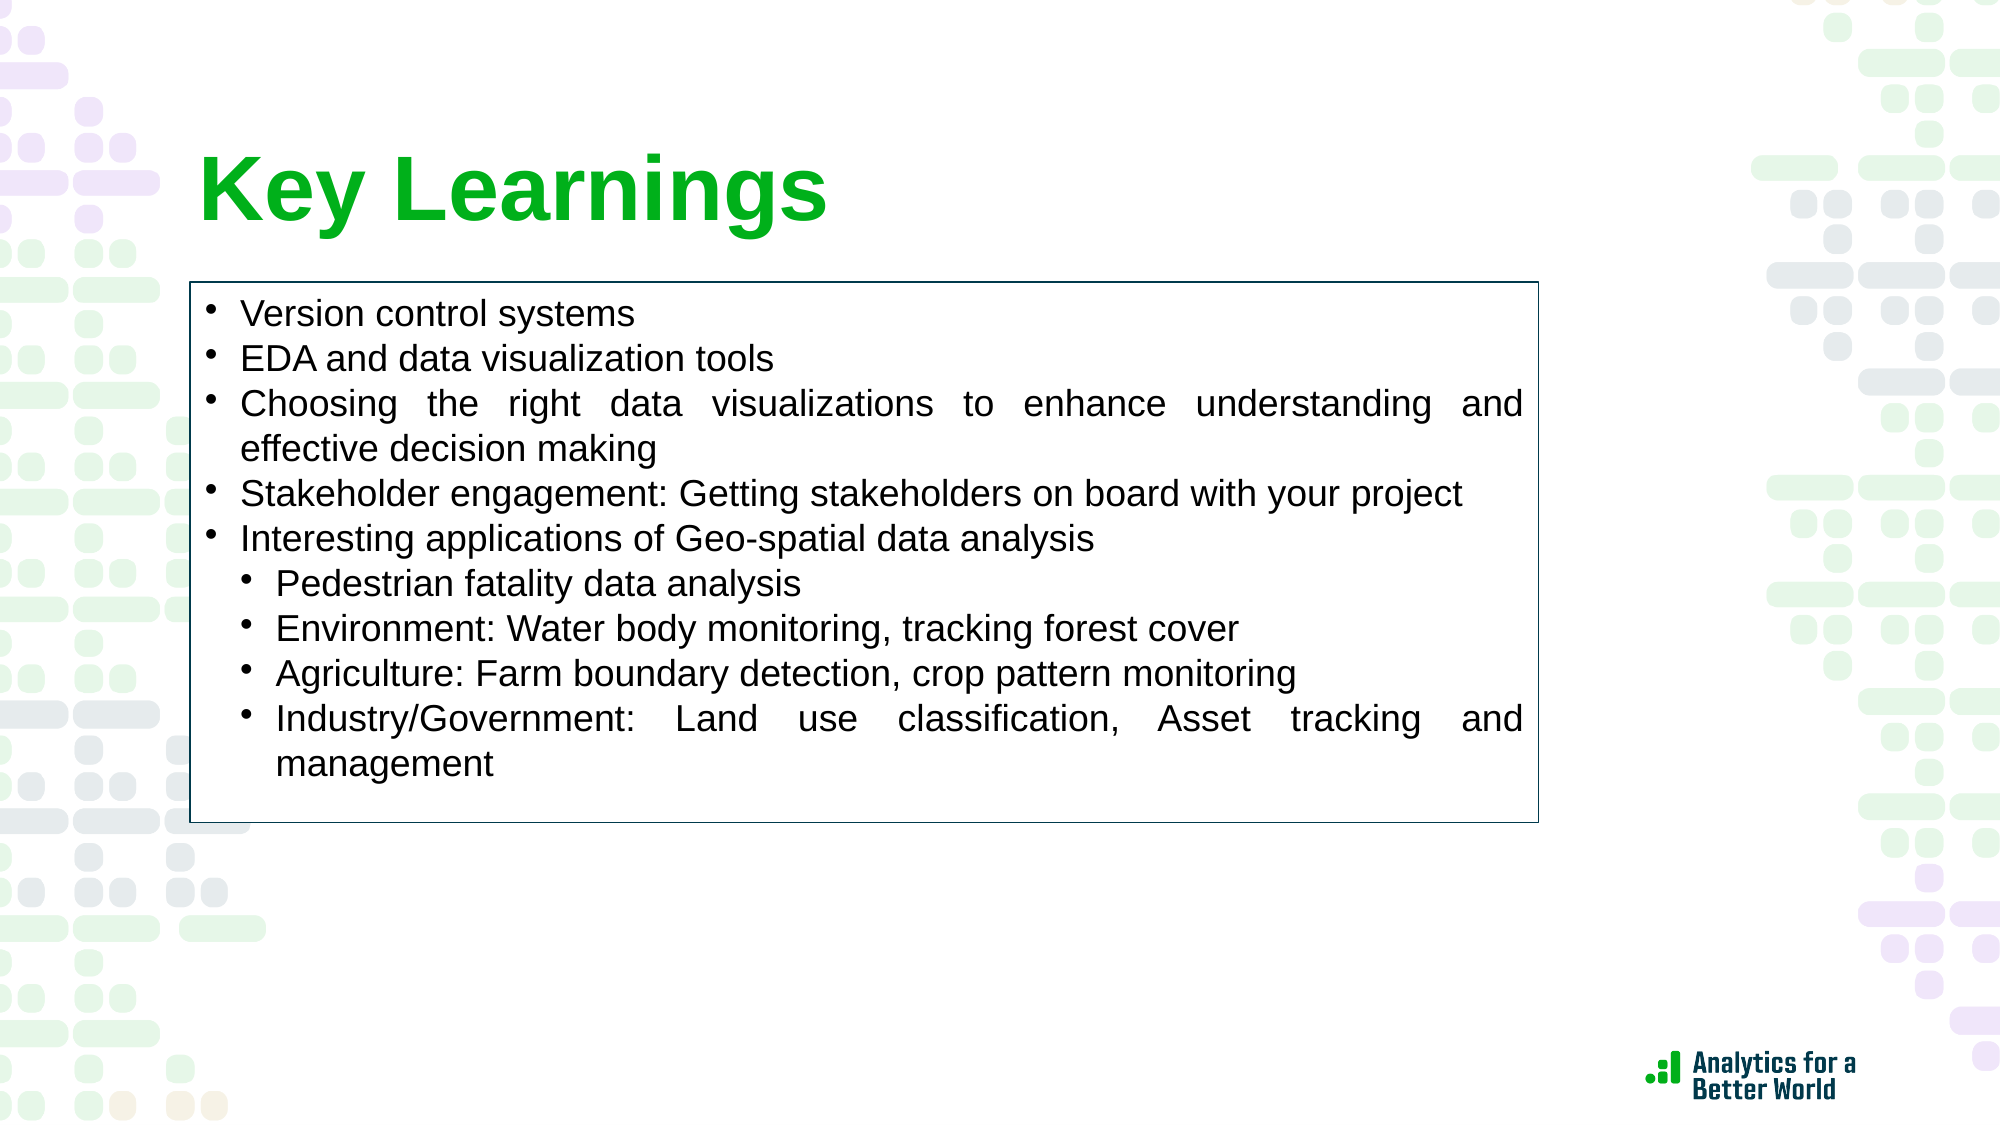

Key Learnings

Version control systems
EDA and data visualization tools
Choosing the right data visualizations to enhance understanding and effective decision making
Stakeholder engagement: Getting stakeholders on board with your project
Interesting applications of Geo-spatial data analysis
Pedestrian fatality data analysis
Environment: Water body monitoring, tracking forest cover
Agriculture: Farm boundary detection, crop pattern monitoring
Industry/Government: Land use classification, Asset tracking and management